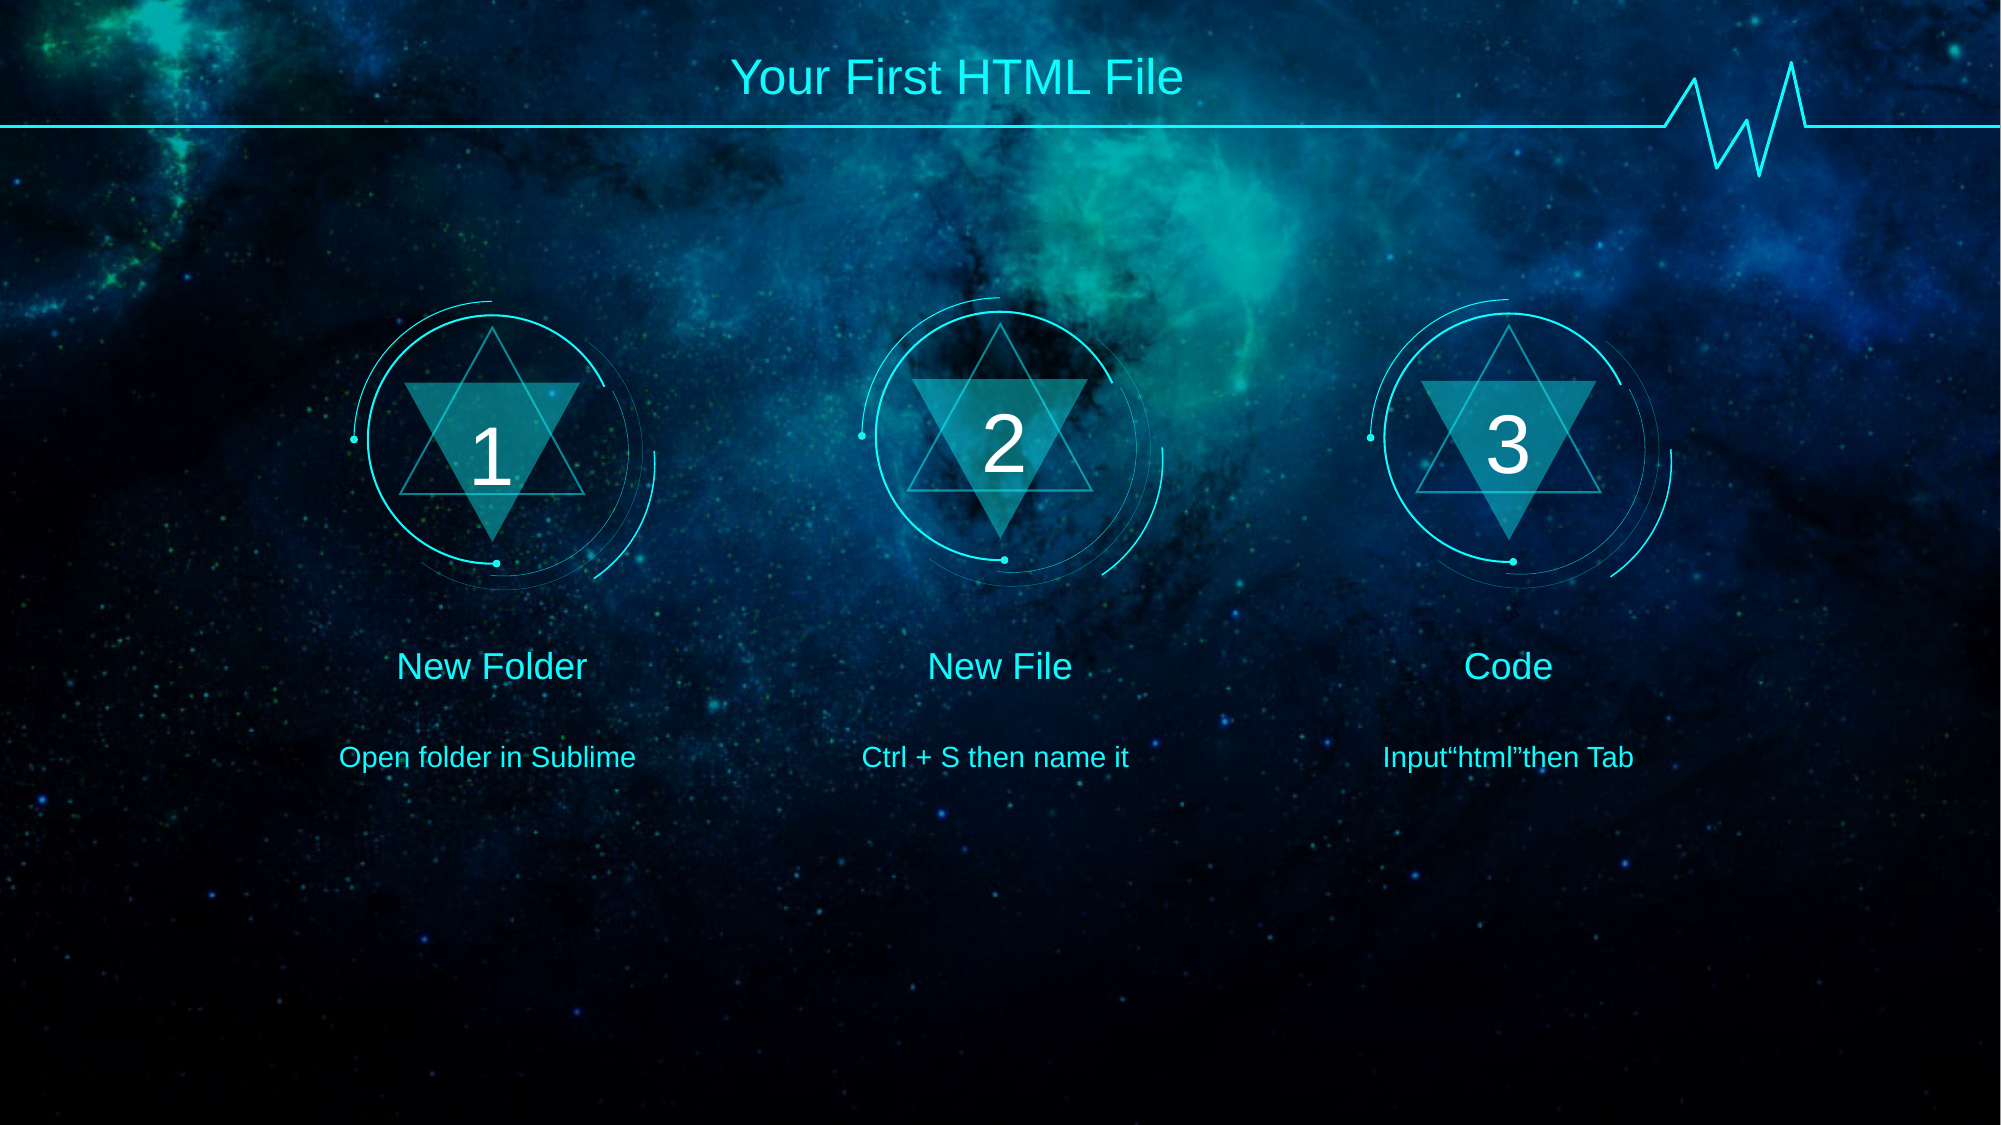

Your First HTML File

2

3

1
New Folder
New File
Code
Ctrl + S then name it
Input“html”then Tab

Open folder in Sublime